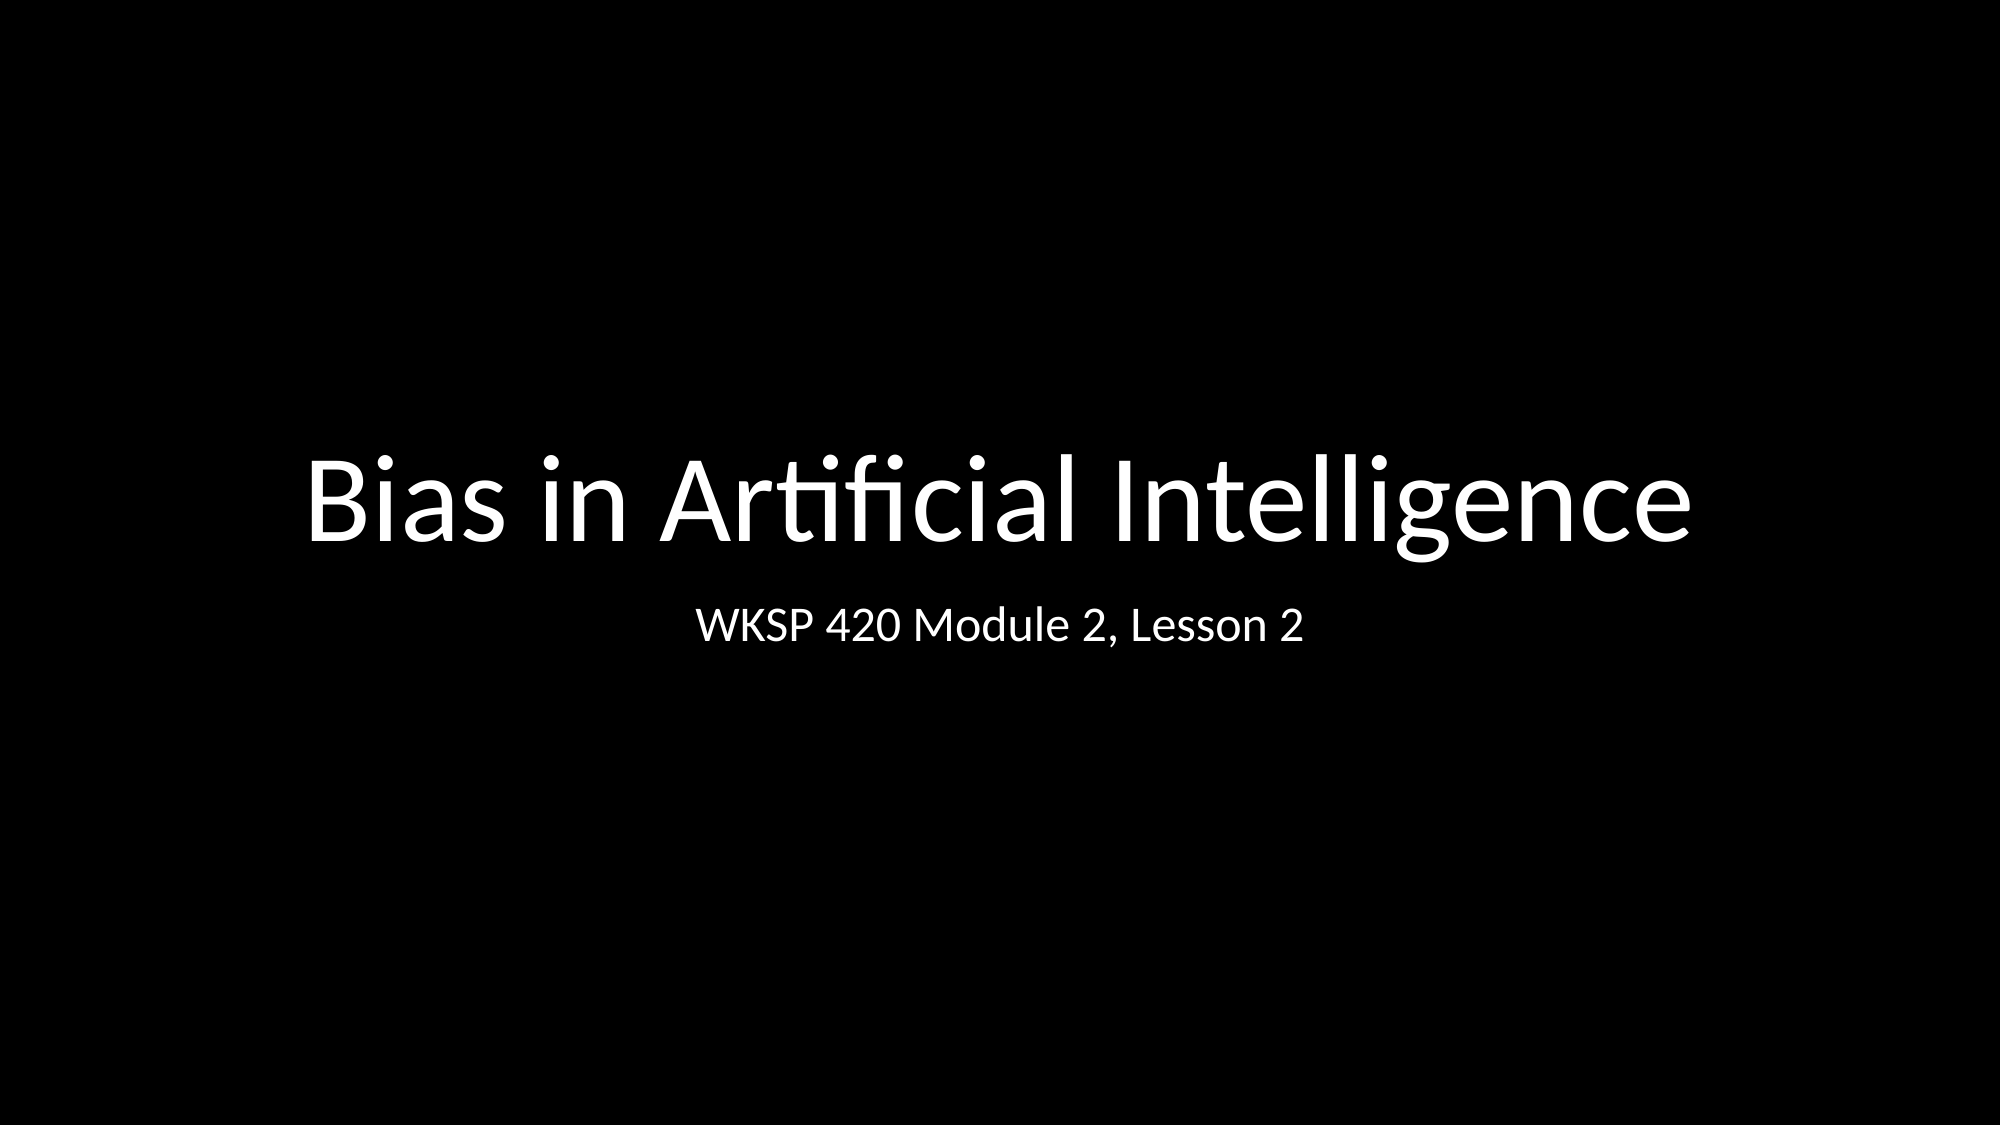

# Bias in Artificial Intelligence
WKSP 420 Module 2, Lesson 2